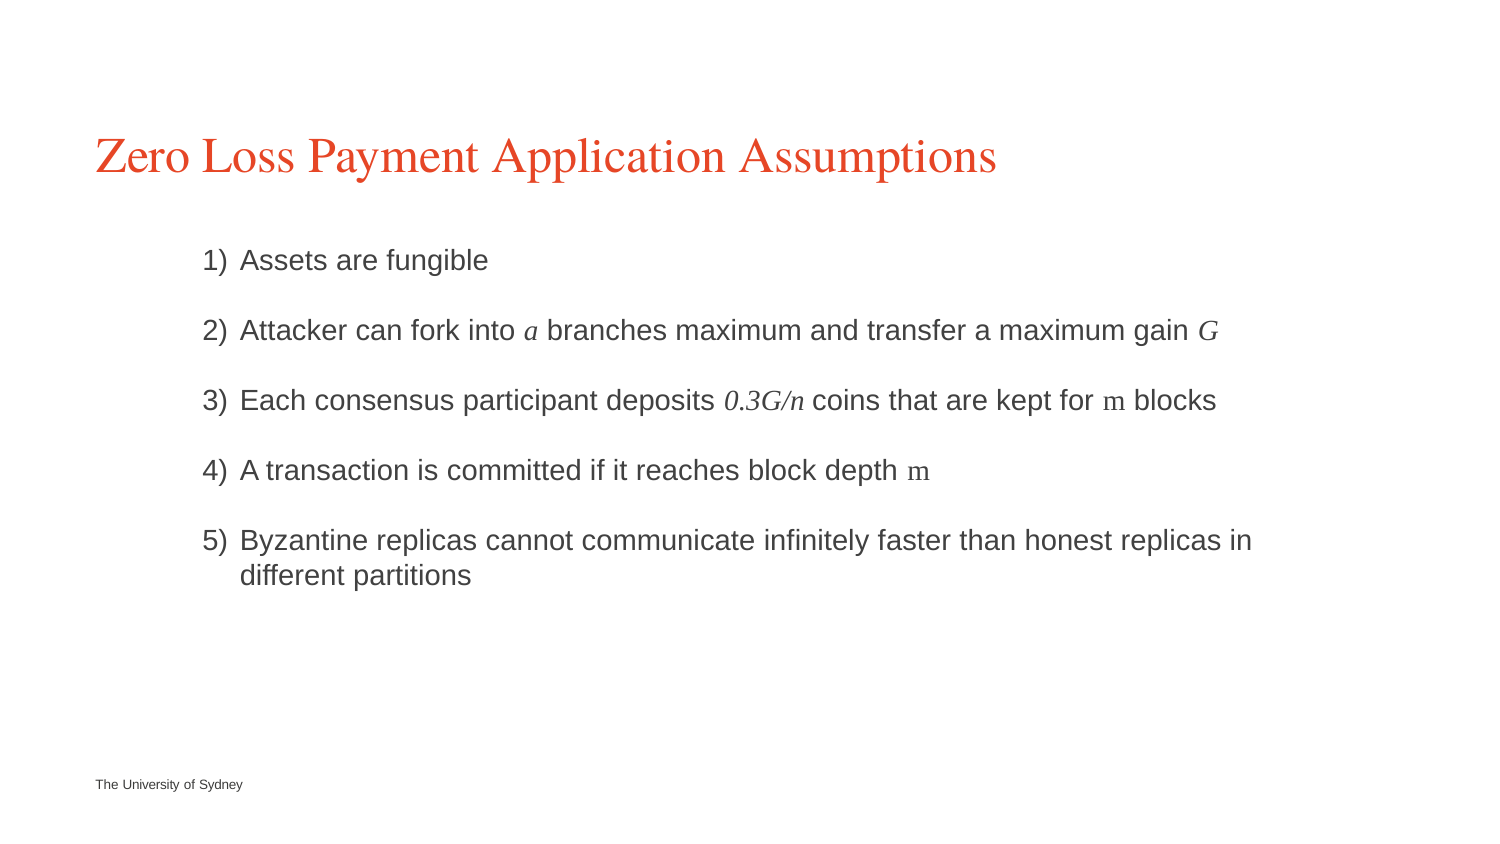

# Zero Loss Payment Application Assumptions
Assets are fungible

Attacker can fork into a branches maximum and transfer a maximum gain G

Each consensus participant deposits 0.3G/n coins that are kept for m blocks

A transaction is committed if it reaches block depth m

Byzantine replicas cannot communicate infinitely faster than honest replicas in different partitions

The University of Sydney